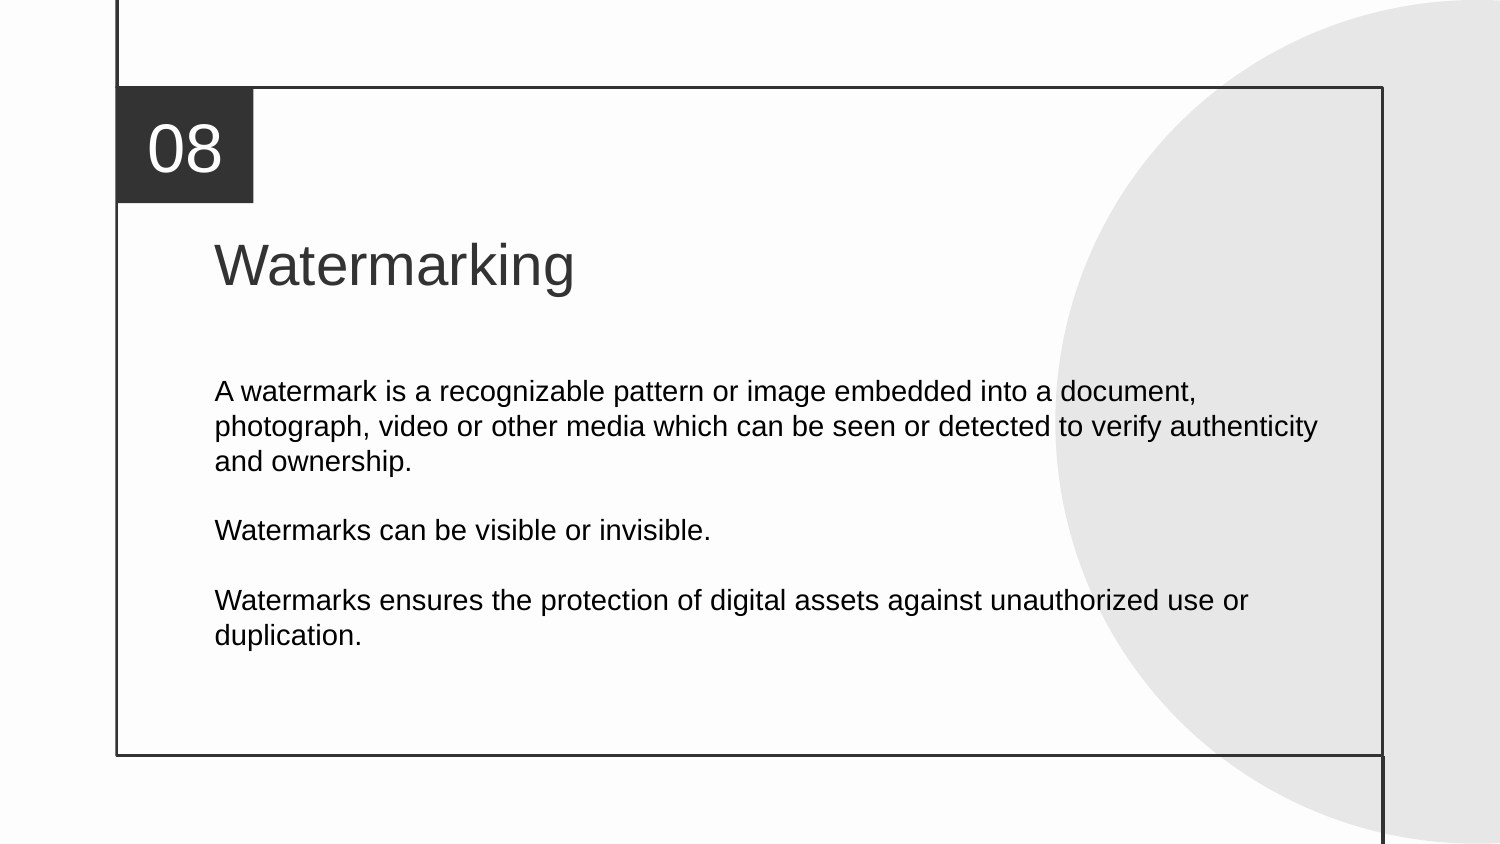

08
# Watermarking
A watermark is a recognizable pattern or image embedded into a document,
photograph, video or other media which can be seen or detected to verify authenticity and ownership.

Watermarks can be visible or invisible.

Watermarks ensures the protection of digital assets against unauthorized use or duplication.